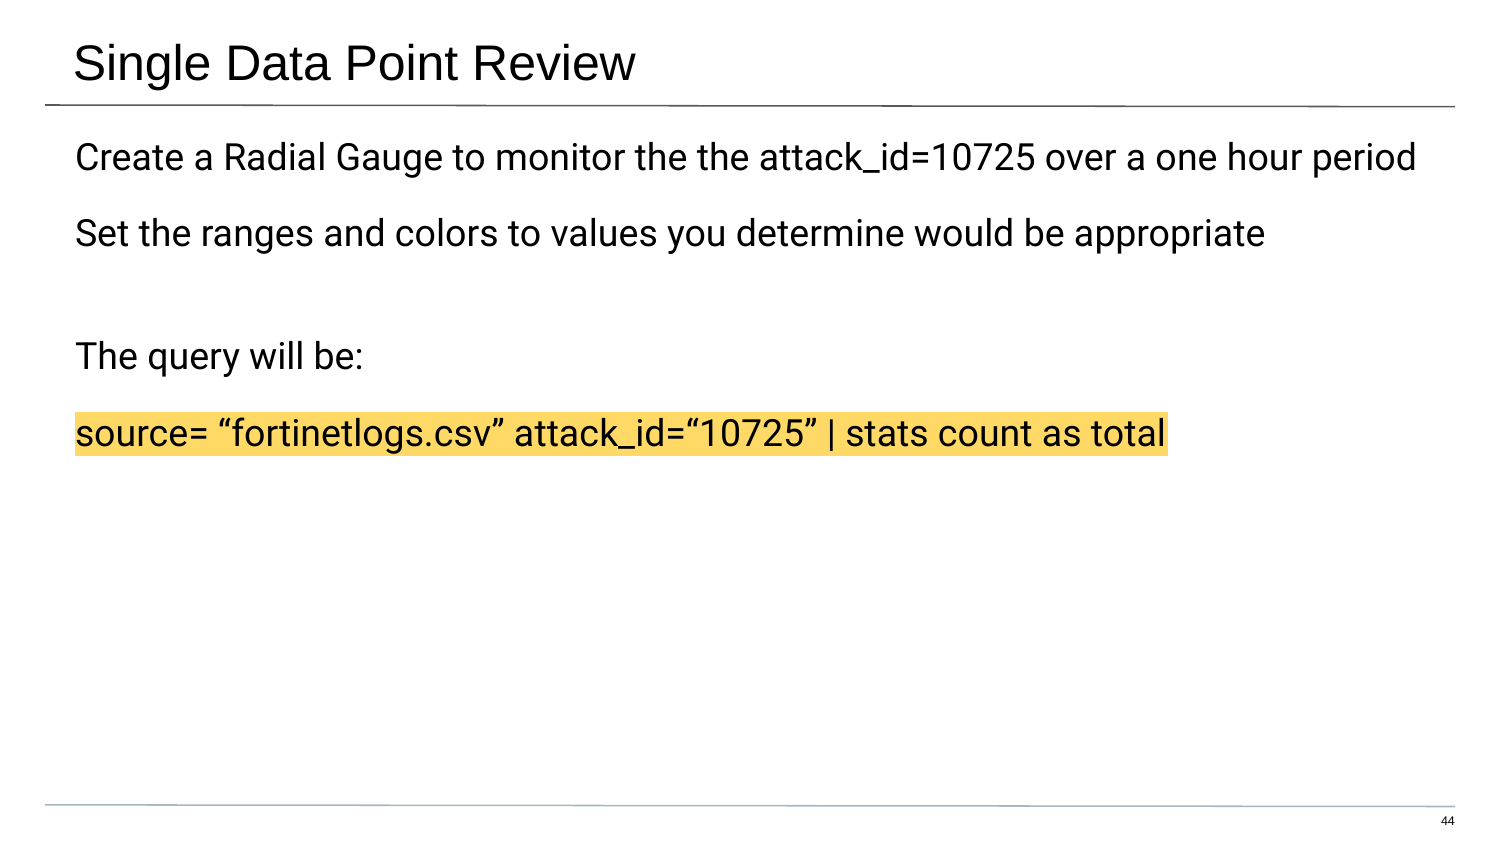

# Single Data Point Review
Create a Radial Gauge to monitor the the attack_id=10725 over a one hour period
Set the ranges and colors to values you determine would be appropriate

The query will be:
source= “fortinetlogs.csv” attack_id=“10725” | stats count as total

44